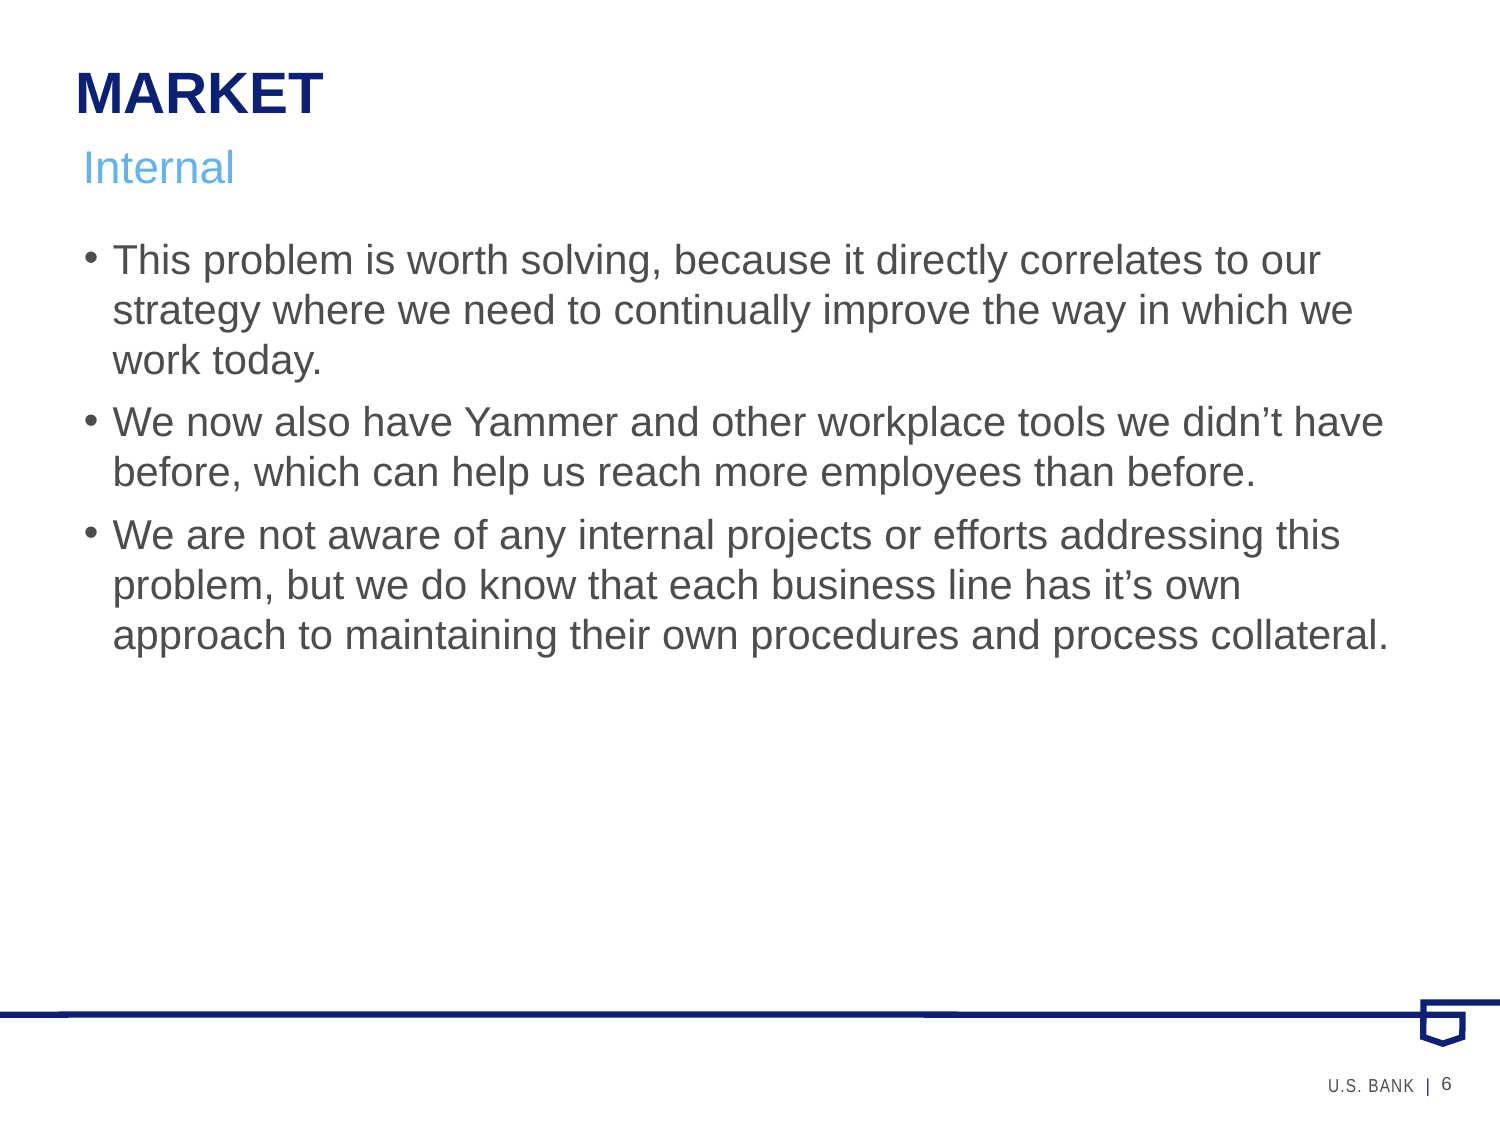

# MARKET
Internal
This problem is worth solving, because it directly correlates to our strategy where we need to continually improve the way in which we work today.
We now also have Yammer and other workplace tools we didn’t have before, which can help us reach more employees than before.
We are not aware of any internal projects or efforts addressing this problem, but we do know that each business line has it’s own approach to maintaining their own procedures and process collateral.